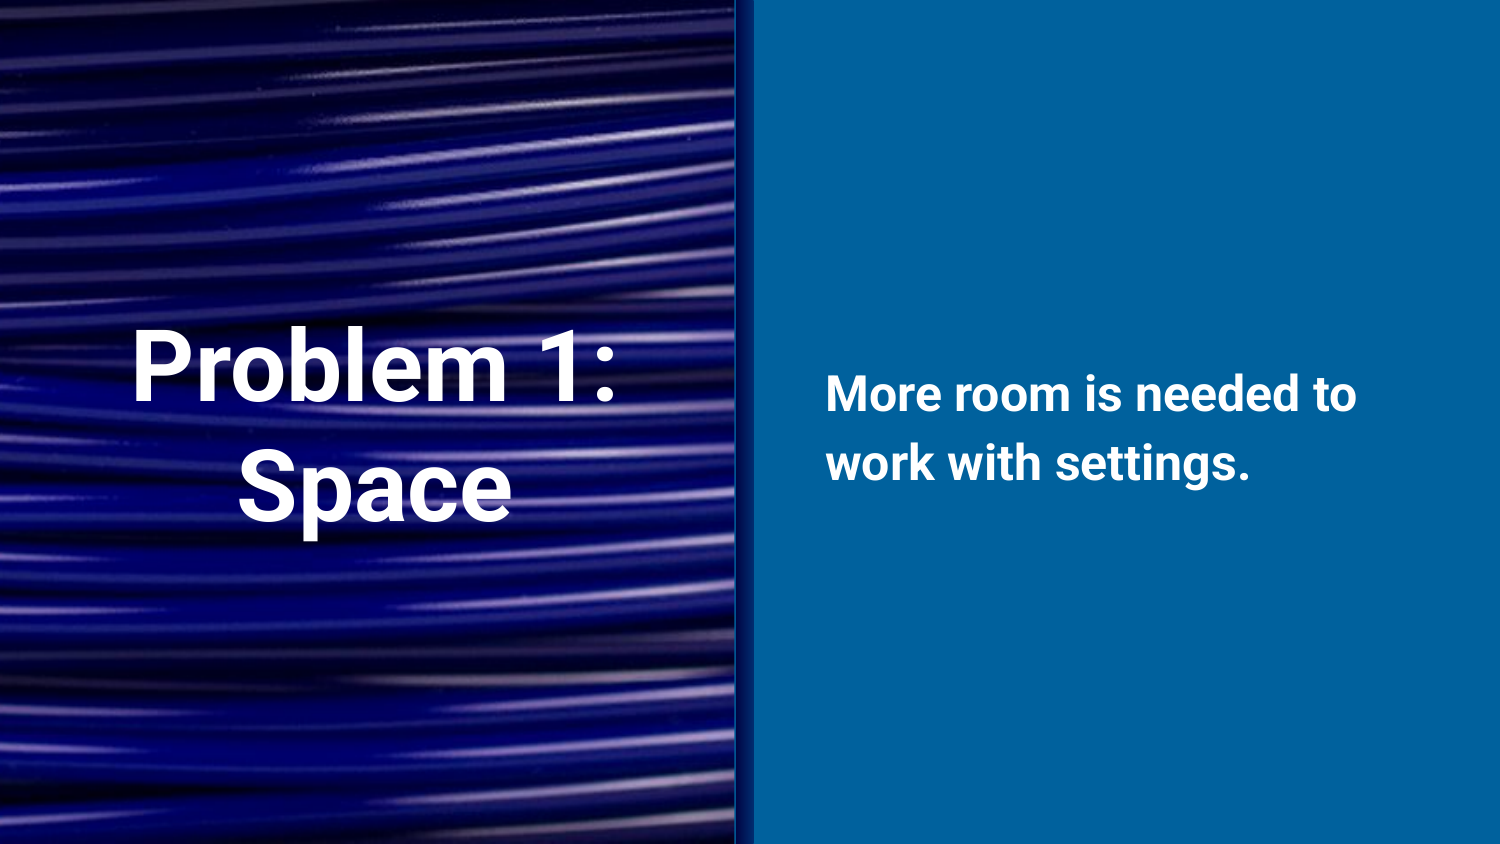

More room is needed to work with settings.
# Problem 1: Space